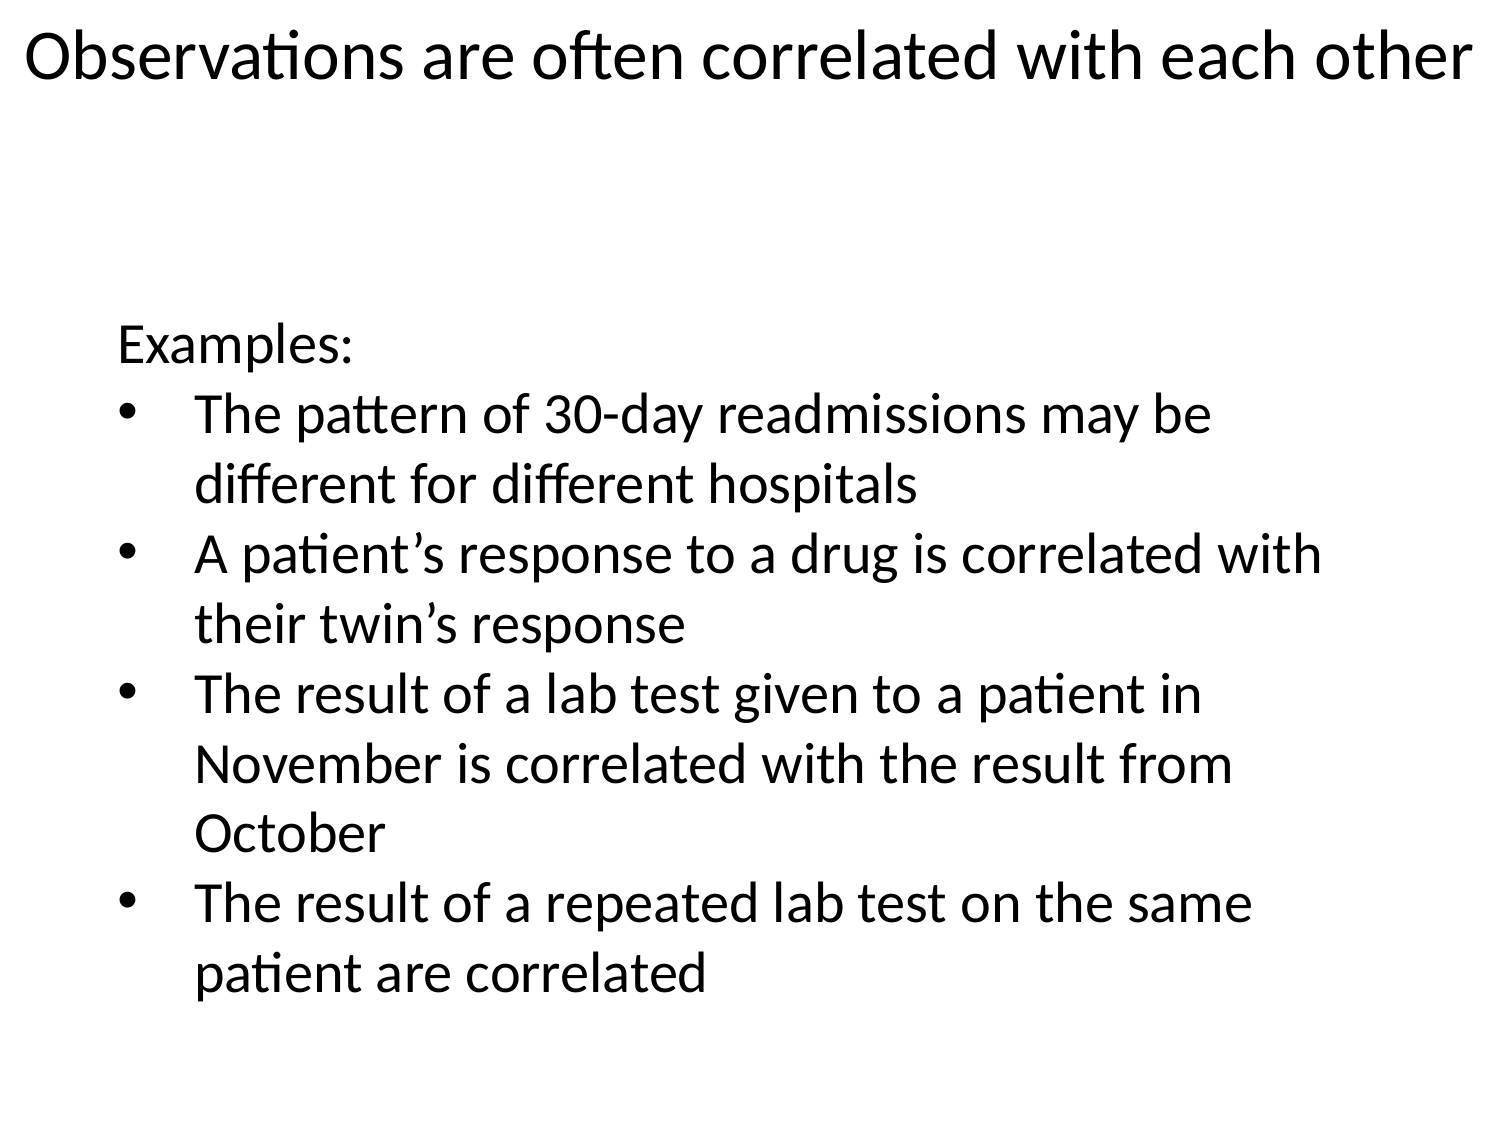

# Observations are often correlated with each other

Examples:
The pattern of 30-day readmissions may be different for different hospitals
A patient’s response to a drug is correlated with their twin’s response
The result of a lab test given to a patient in November is correlated with the result from October
The result of a repeated lab test on the same patient are correlated